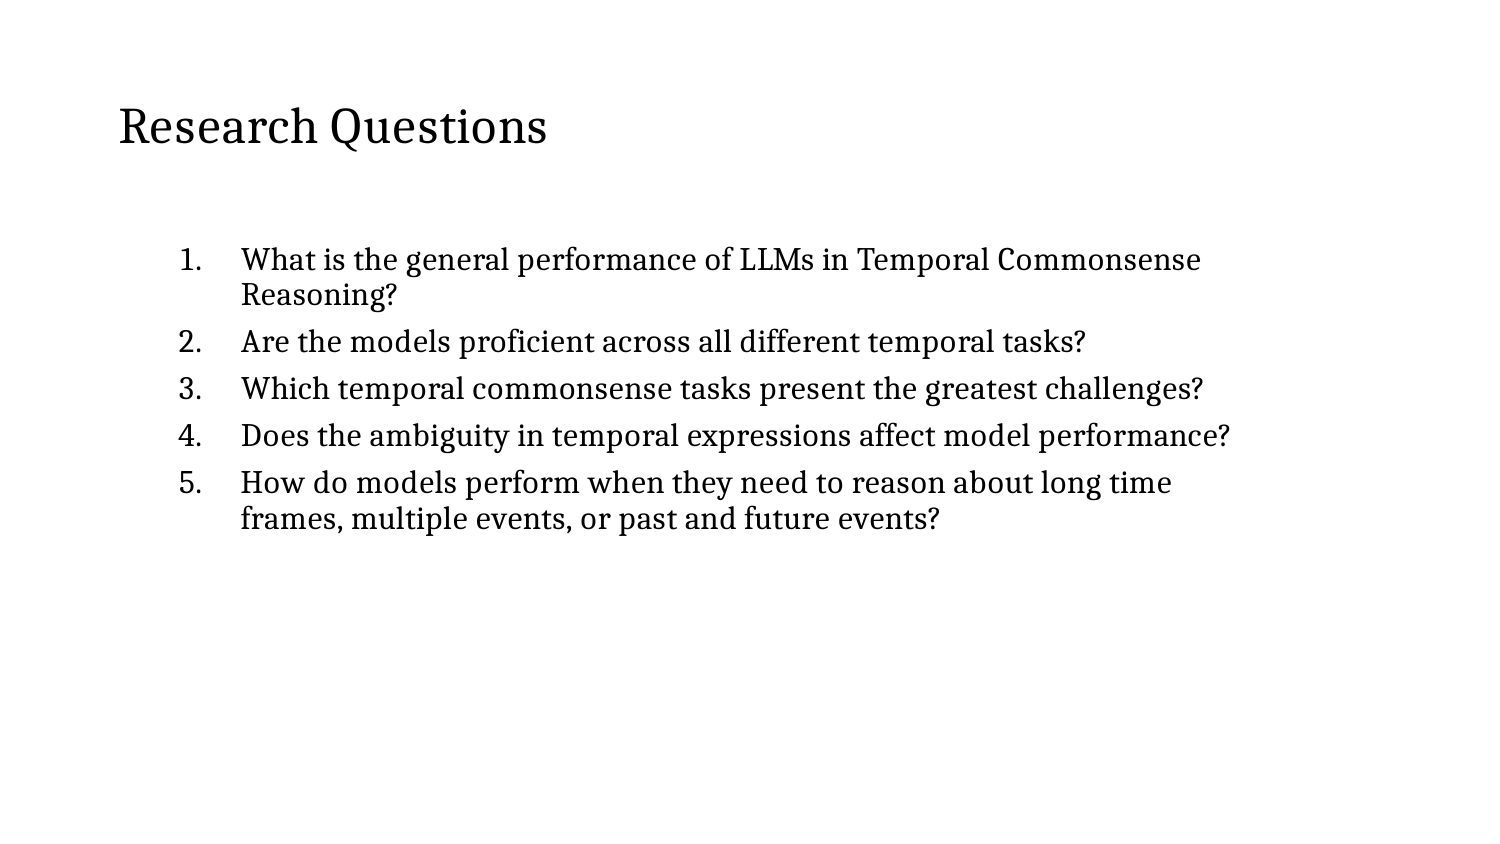

# Research Questions
What is the general performance of LLMs in Temporal Commonsense Reasoning?
Are the models proficient across all different temporal tasks?
Which temporal commonsense tasks present the greatest challenges?
Does the ambiguity in temporal expressions affect model performance?
How do models perform when they need to reason about long time frames, multiple events, or past and future events?